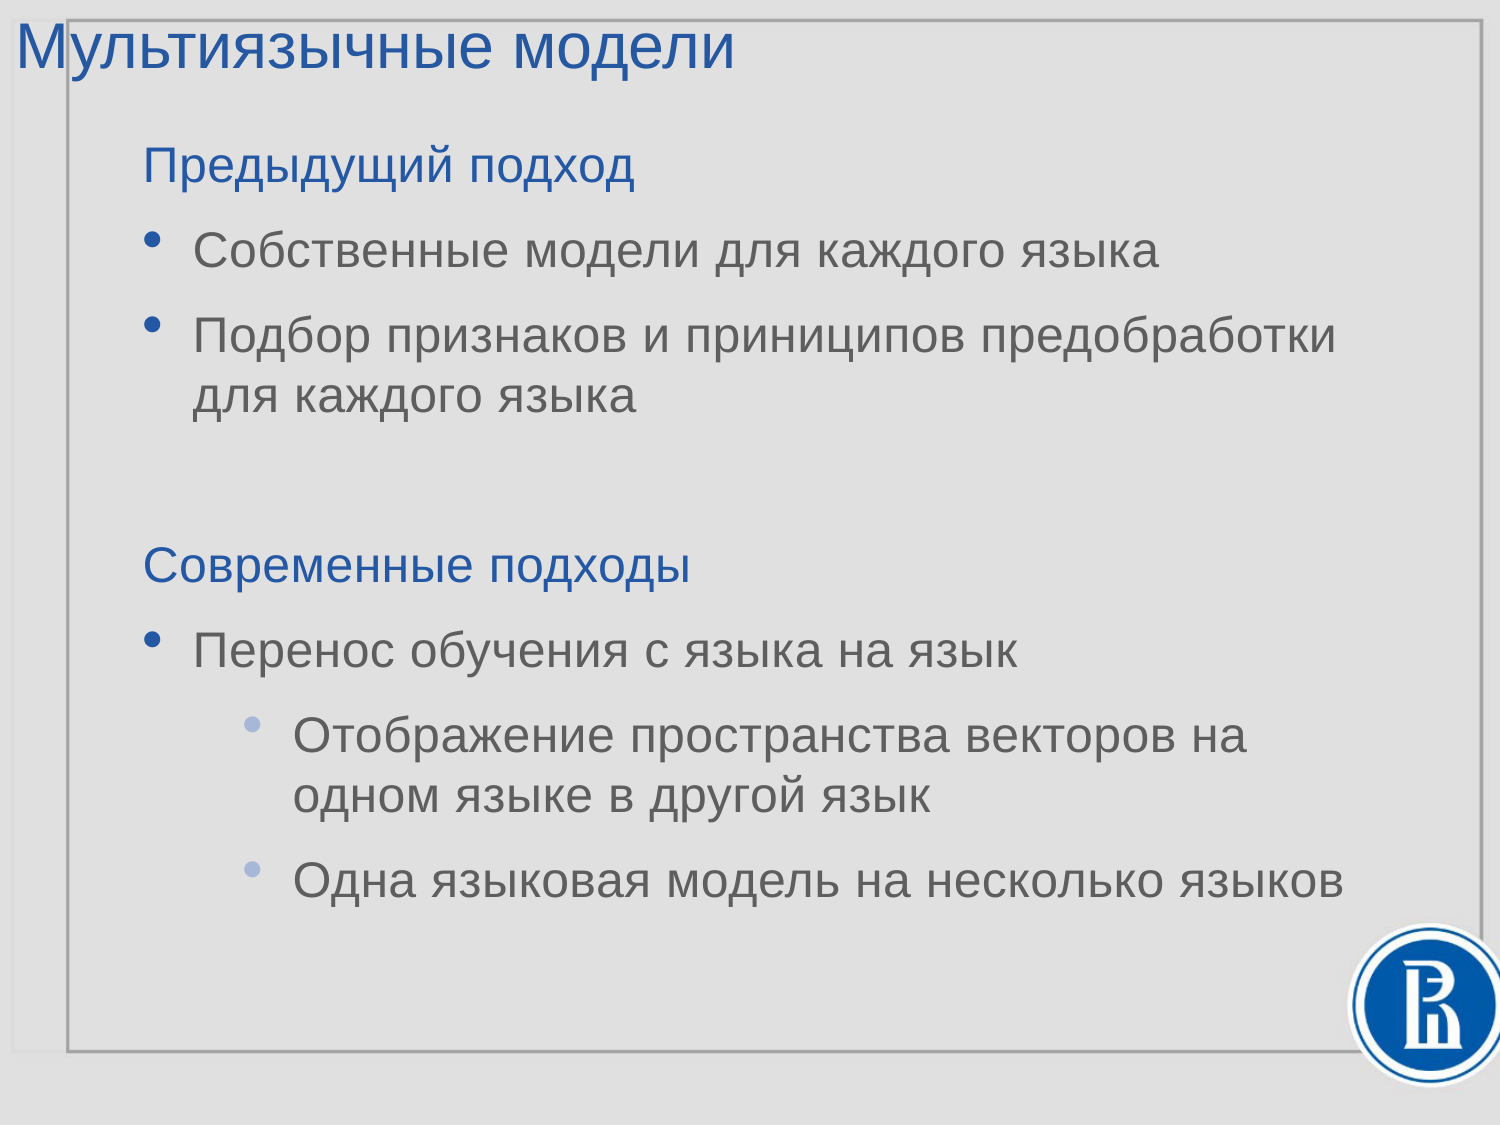

# Мультиязычные модели
Предыдущий подход
Собственные модели для каждого языка
Подбор признаков и приниципов предобработки для каждого языка

Современные подходы
Перенос обучения с языка на язык
Отображение пространства векторов на одном языке в другой язык
Одна языковая модель на несколько языков